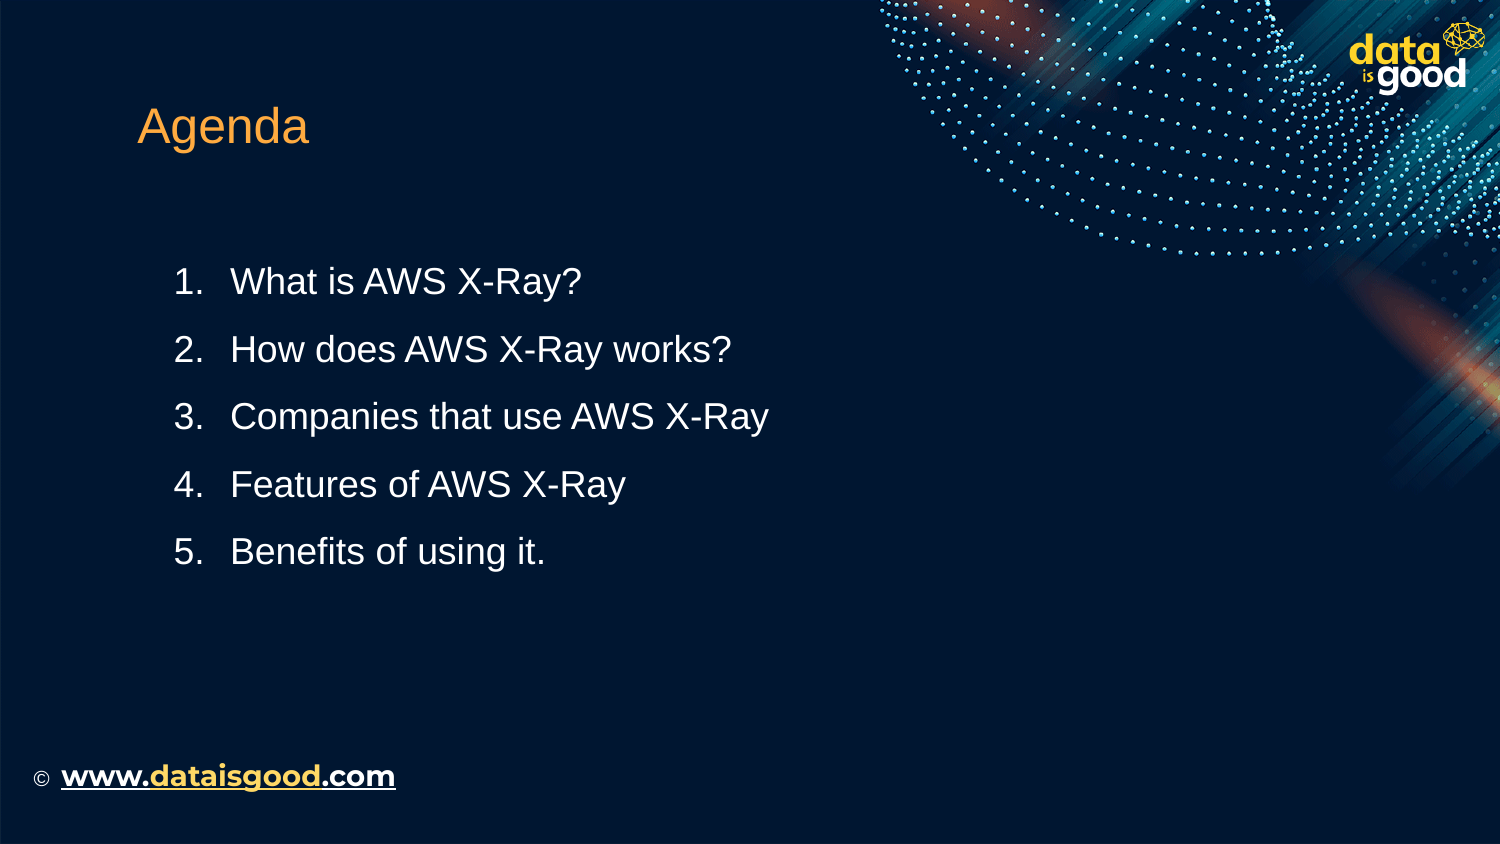

# Agenda
What is AWS X-Ray?
How does AWS X-Ray works?
Companies that use AWS X-Ray
Features of AWS X-Ray
Benefits of using it.